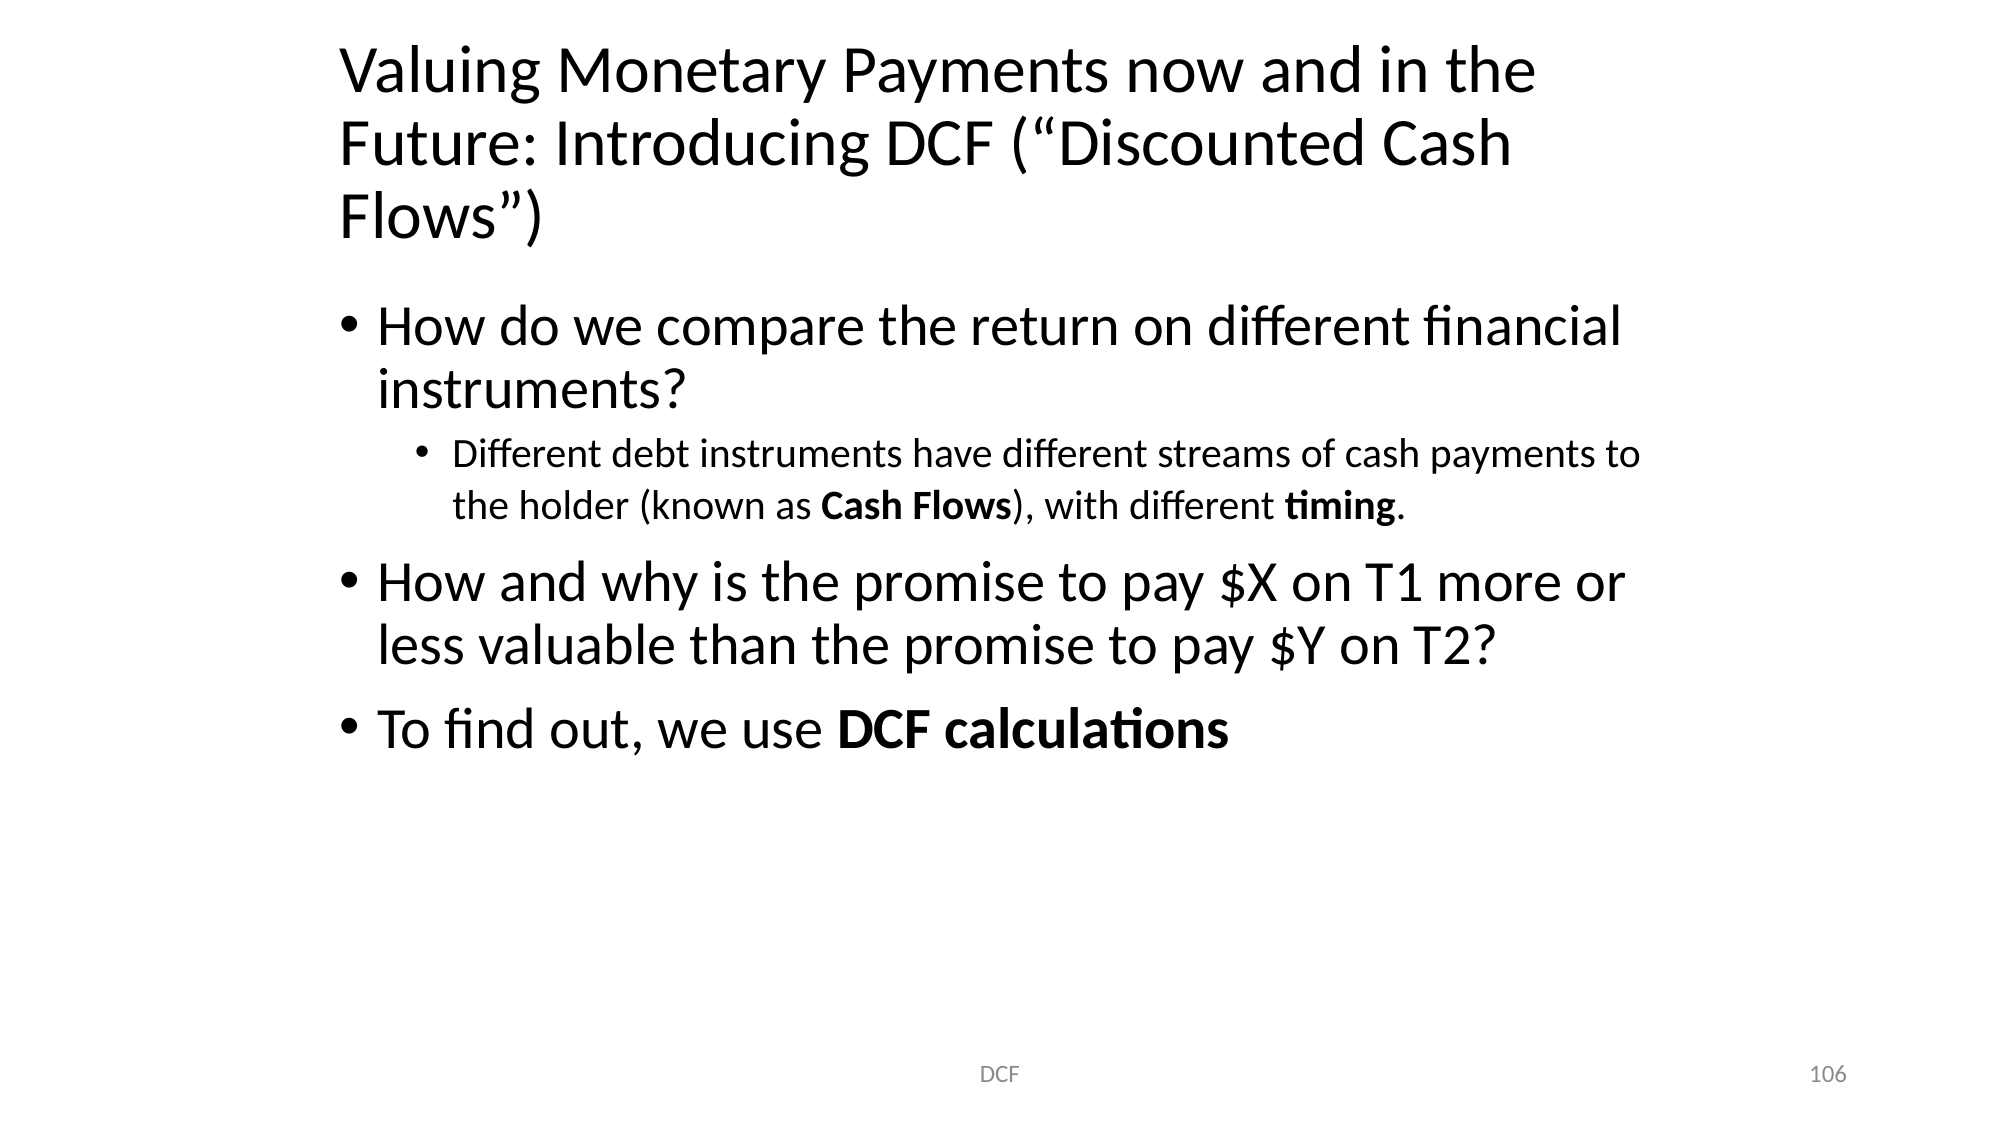

# Valuing Monetary Payments now and in the Future: Introducing DCF (“Discounted Cash Flows”)
How do we compare the return on different financial instruments?
Different debt instruments have different streams of cash payments to the holder (known as Cash Flows), with different timing.
How and why is the promise to pay $X on T1 more or less valuable than the promise to pay $Y on T2?
To find out, we use DCF calculations
106
DCF